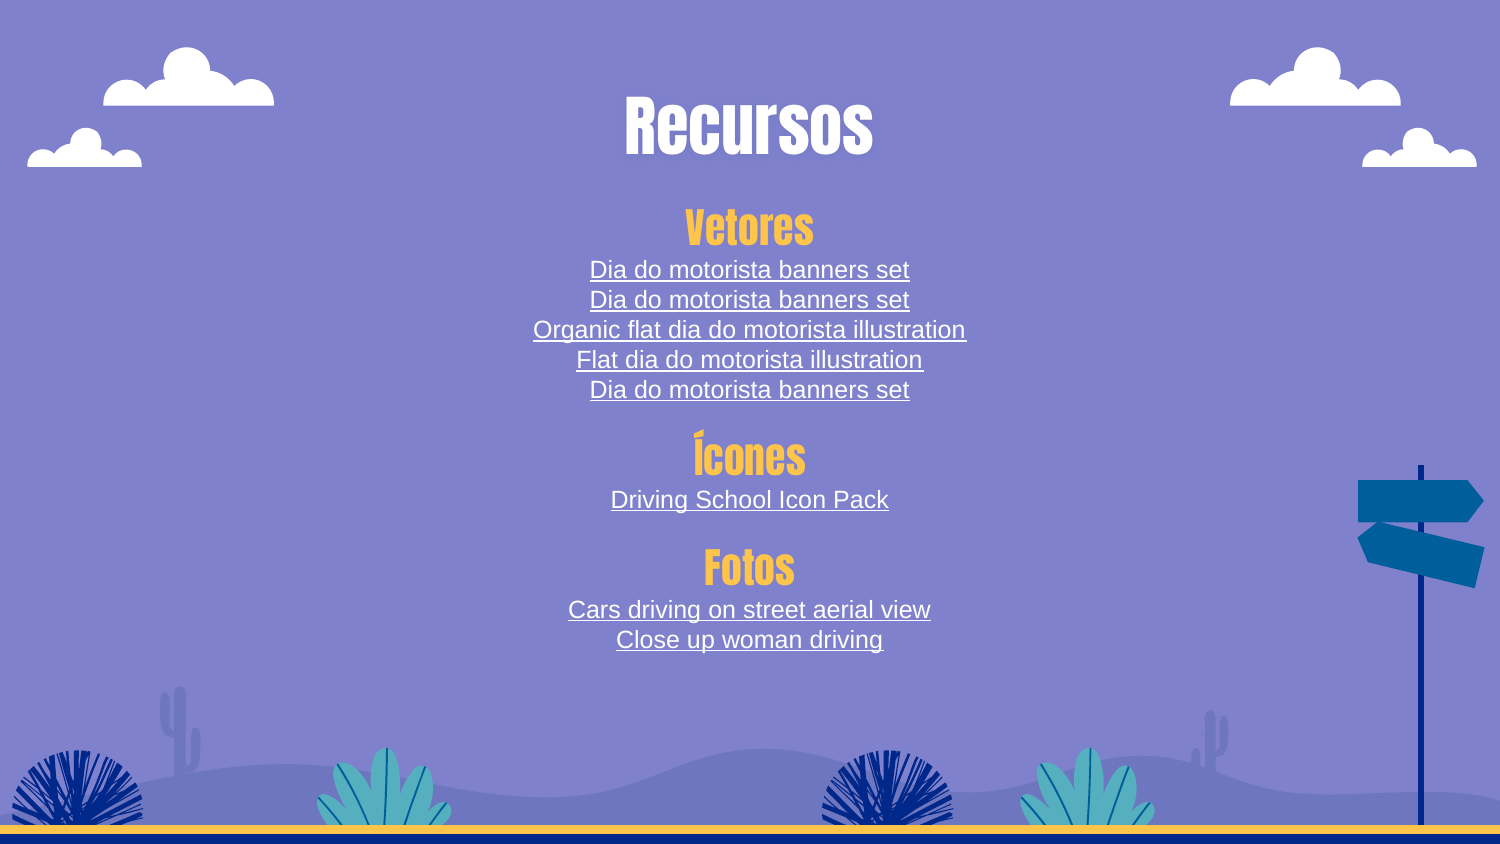

# Recursos
Vetores
Dia do motorista banners set
Dia do motorista banners set
Organic flat dia do motorista illustration
Flat dia do motorista illustration
Dia do motorista banners set

Ícones
Driving School Icon Pack

Fotos
Cars driving on street aerial view
Close up woman driving